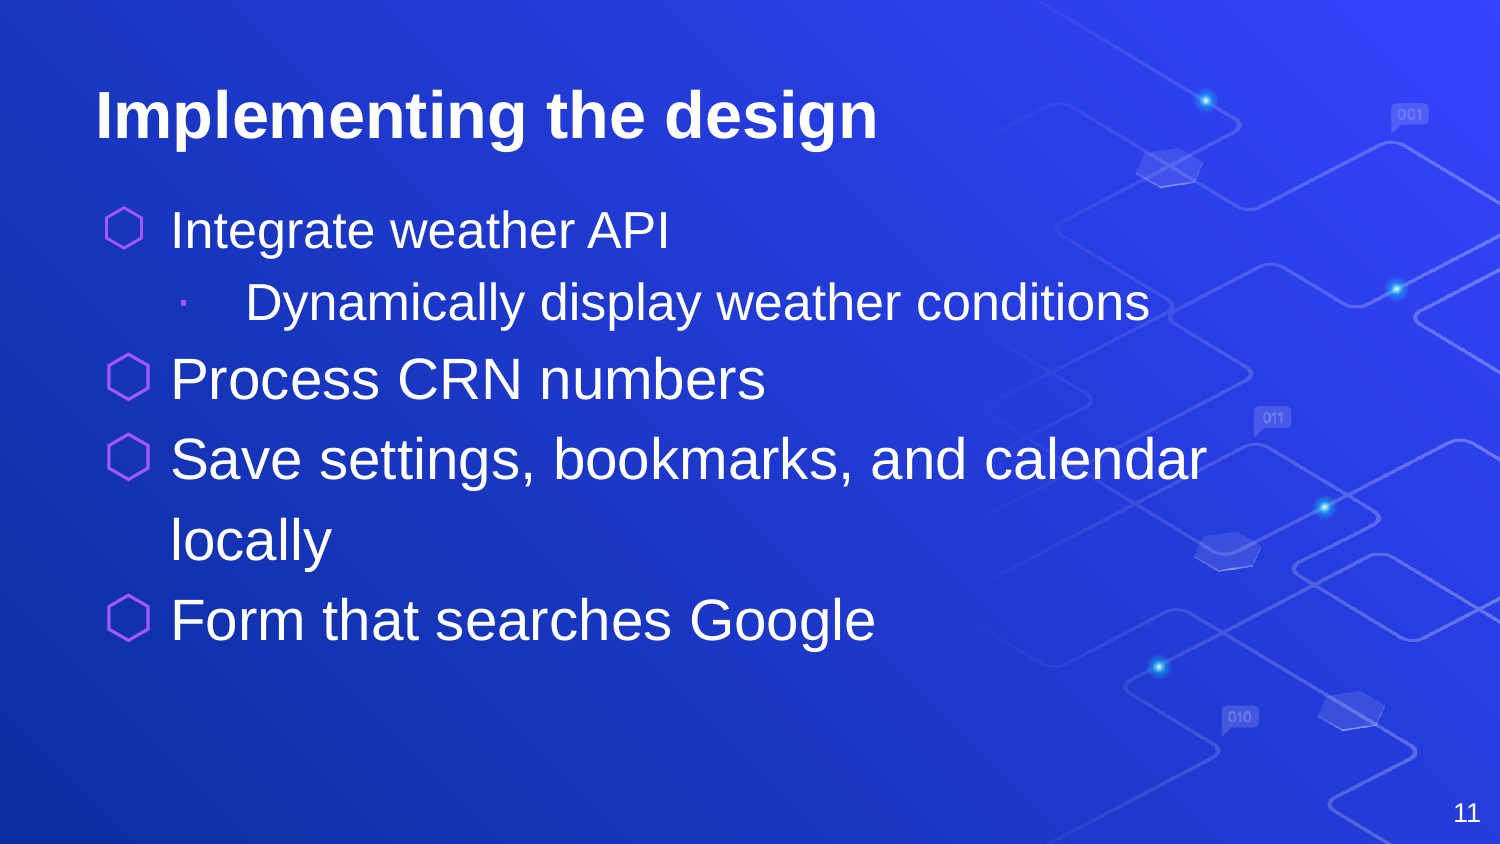

# Implementing the design
Integrate weather API
Dynamically display weather conditions
Process CRN numbers
Save settings, bookmarks, and calendar locally
Form that searches Google
11